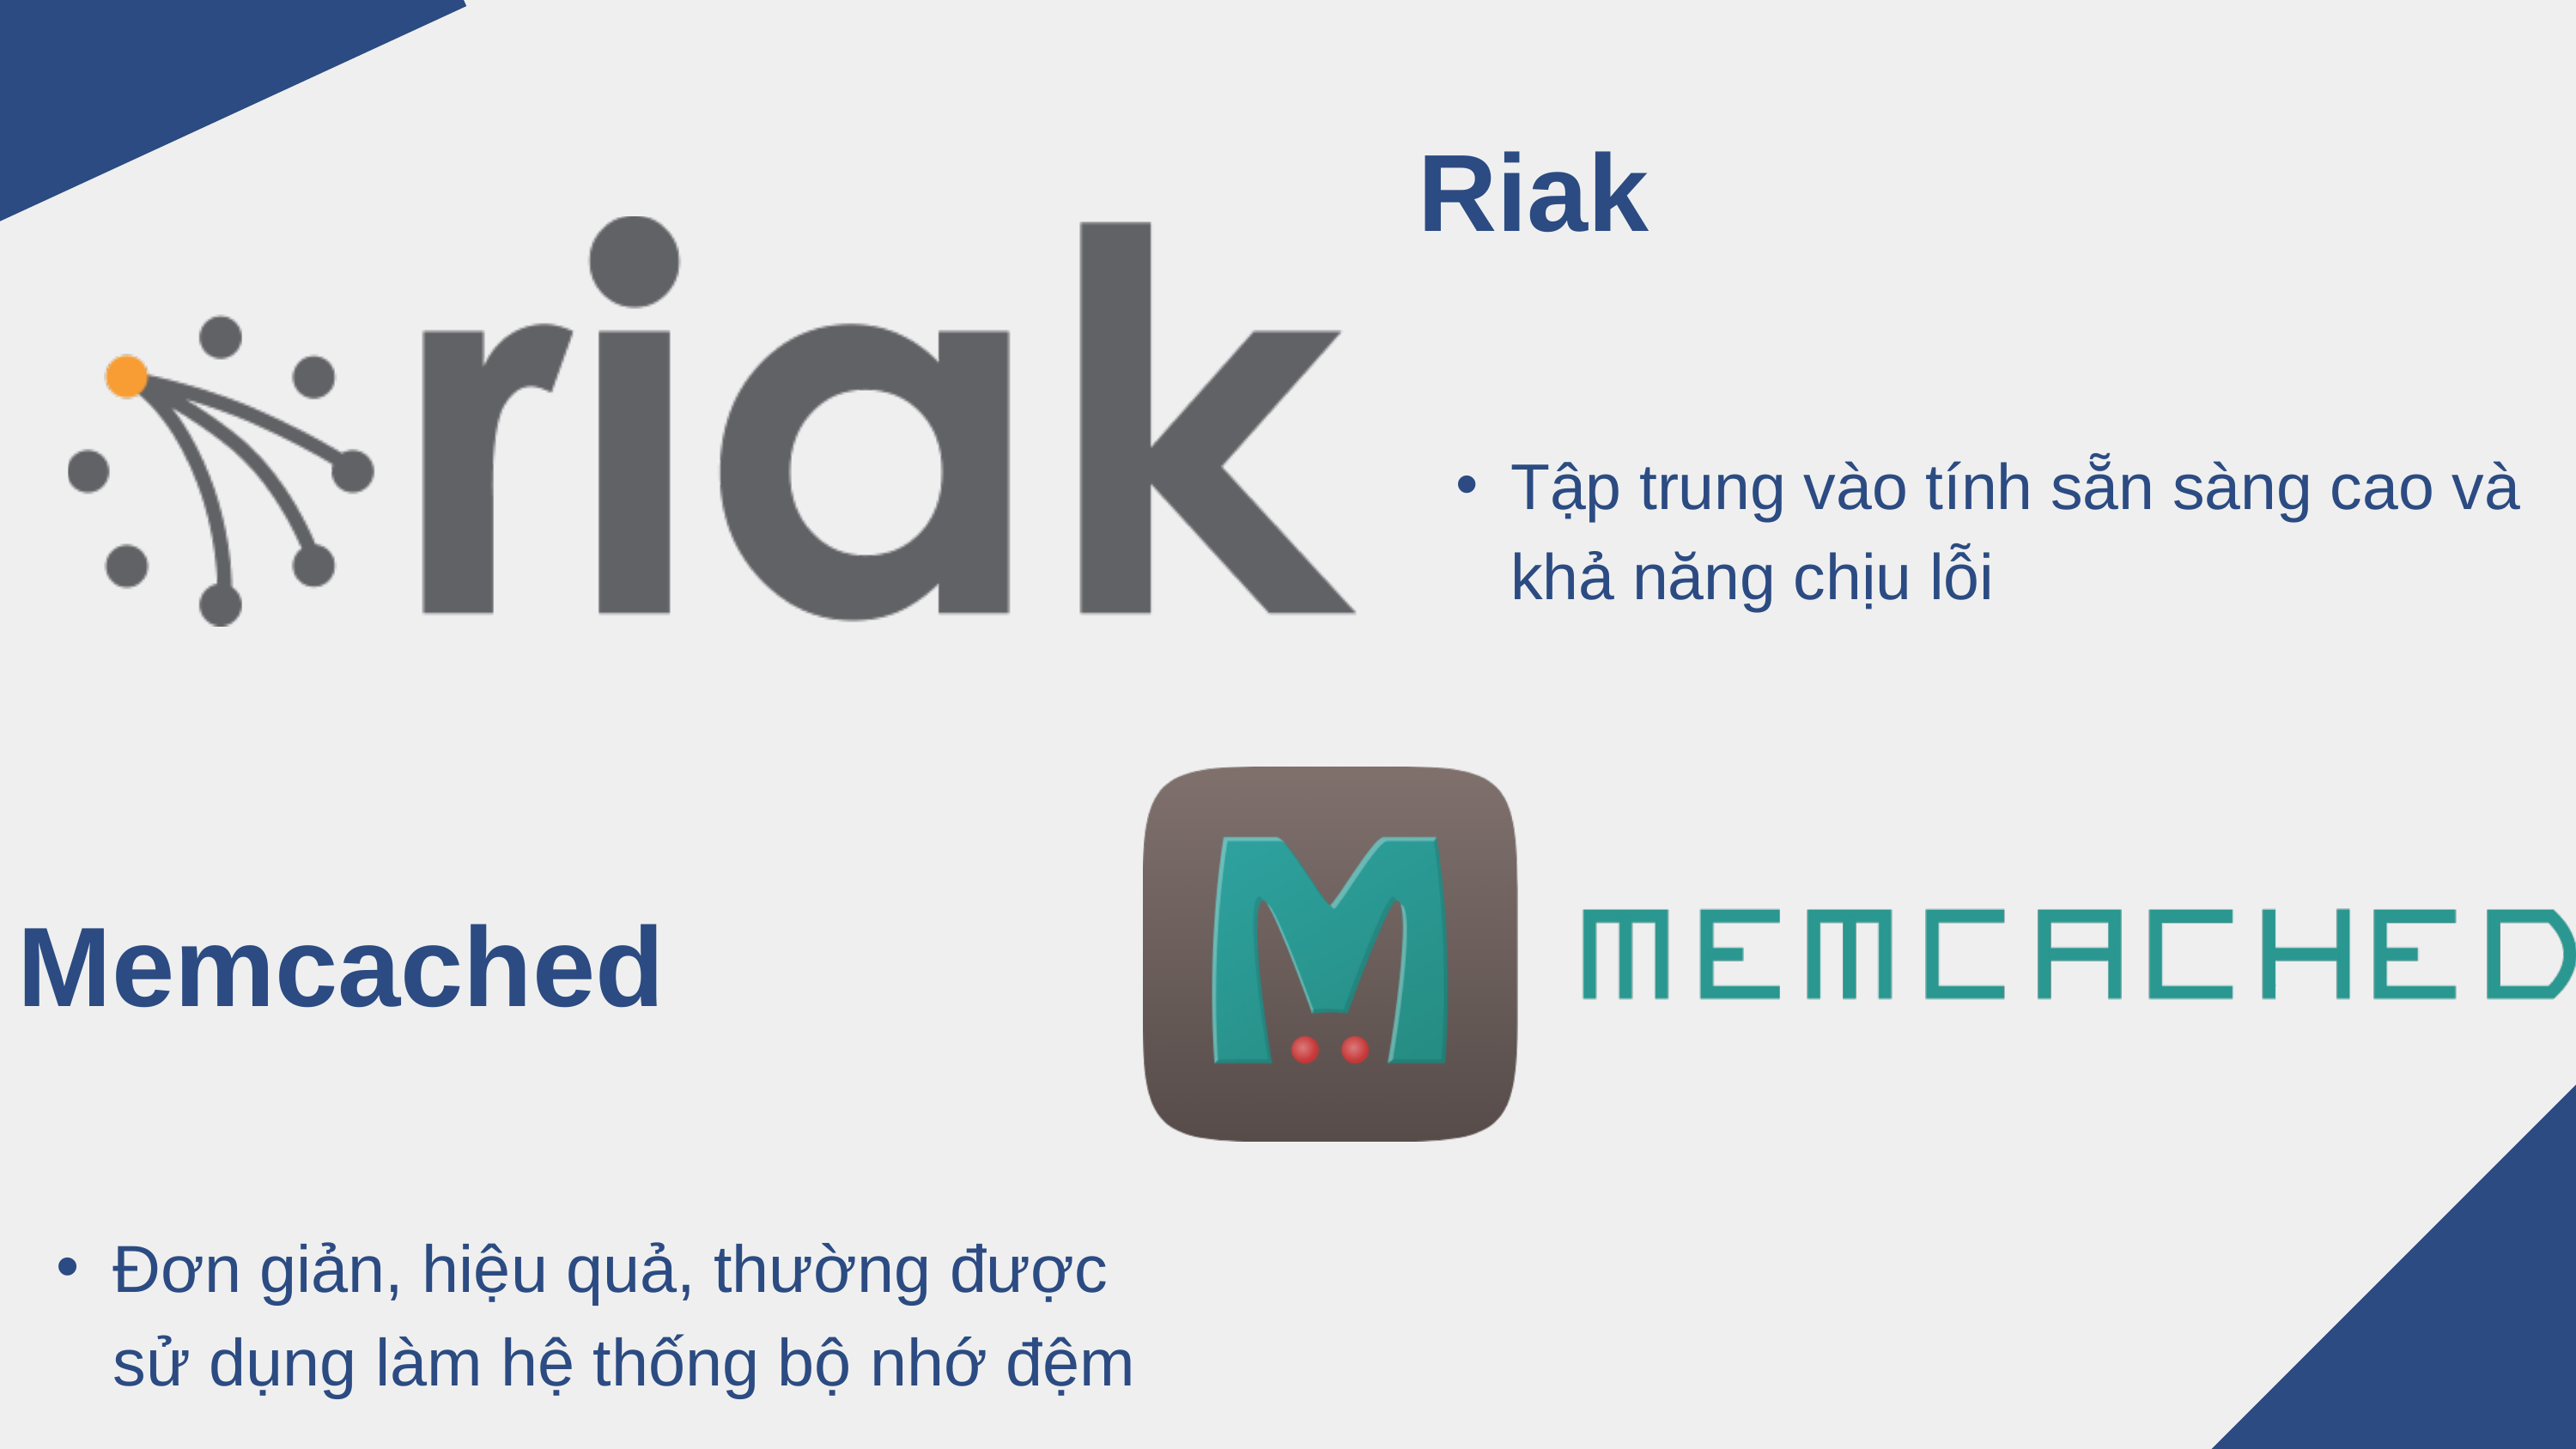

Riak
Tập trung vào tính sẵn sàng cao và khả năng chịu lỗi

Memcached
Đơn giản, hiệu quả, thường được sử dụng làm hệ thống bộ nhớ đệm